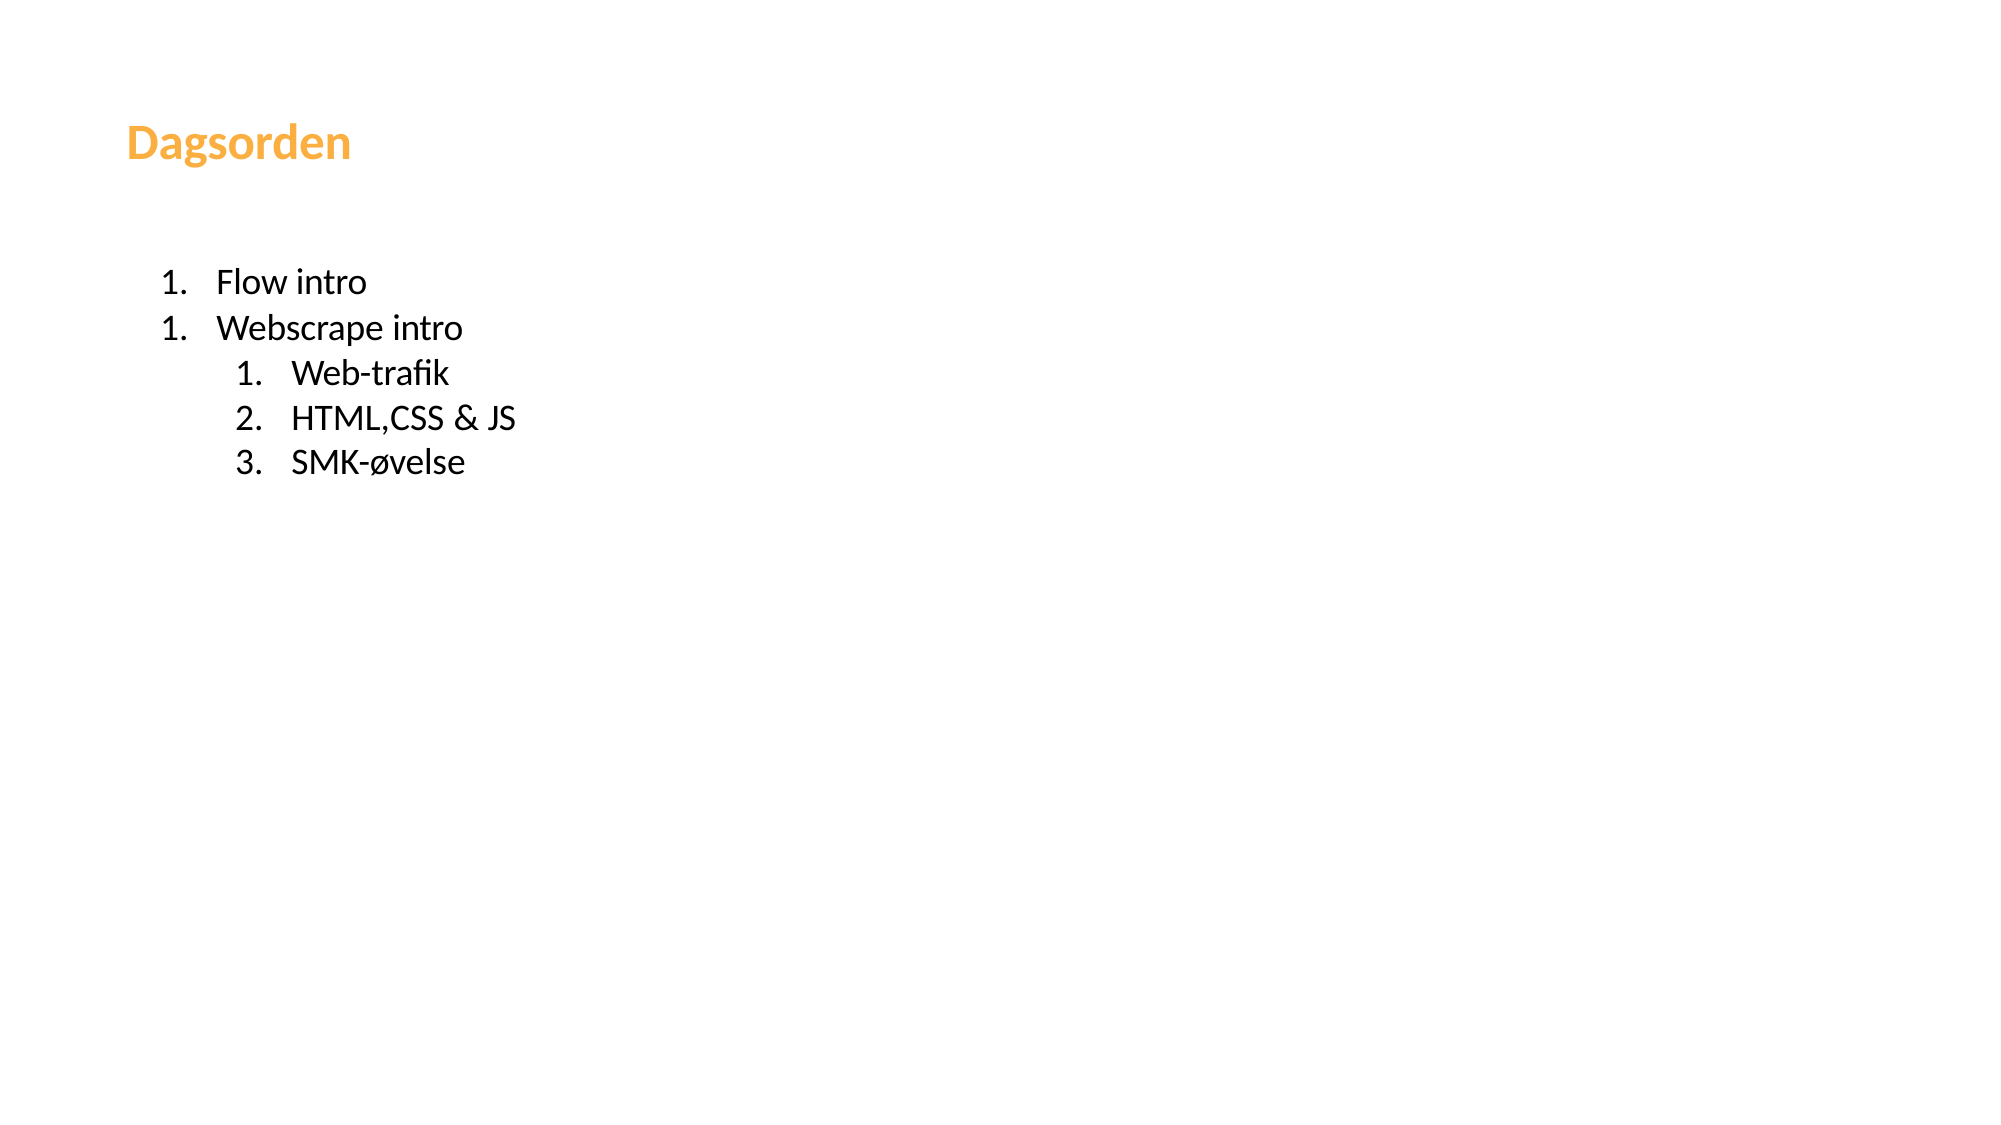

# Dagsorden
Flow intro
Webscrape intro
Web-trafik
HTML,CSS & JS
SMK-øvelse